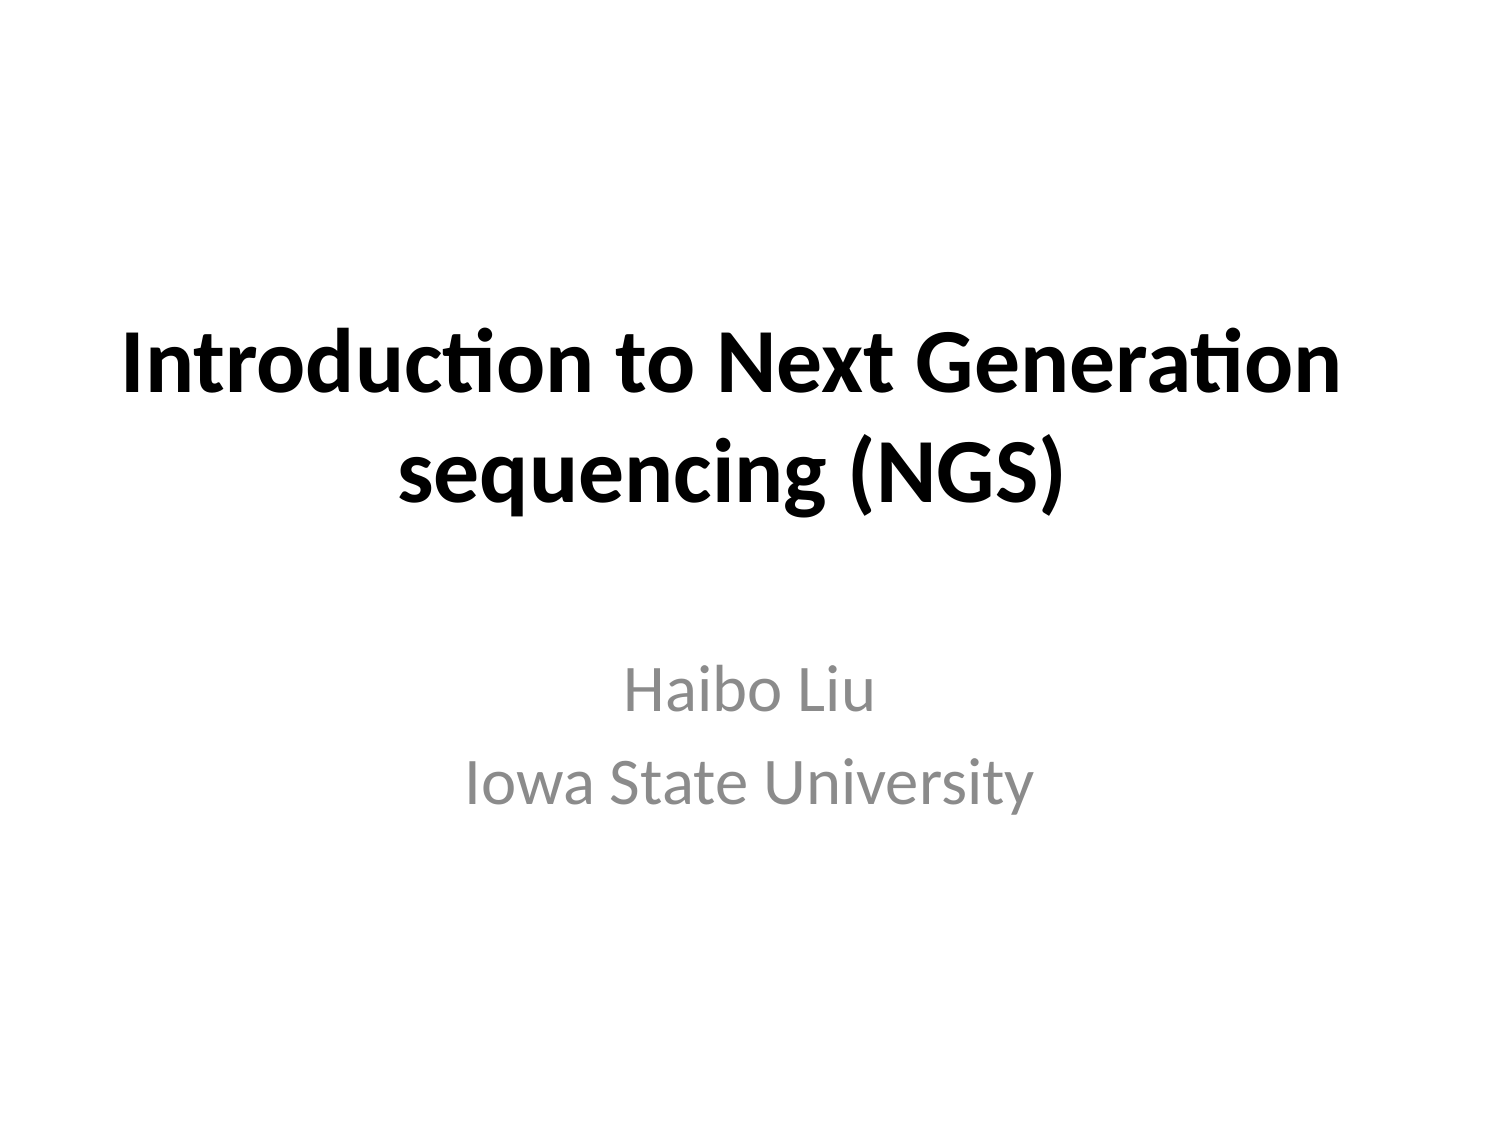

# Introduction to Next Generation sequencing (NGS)
Haibo Liu
Iowa State University